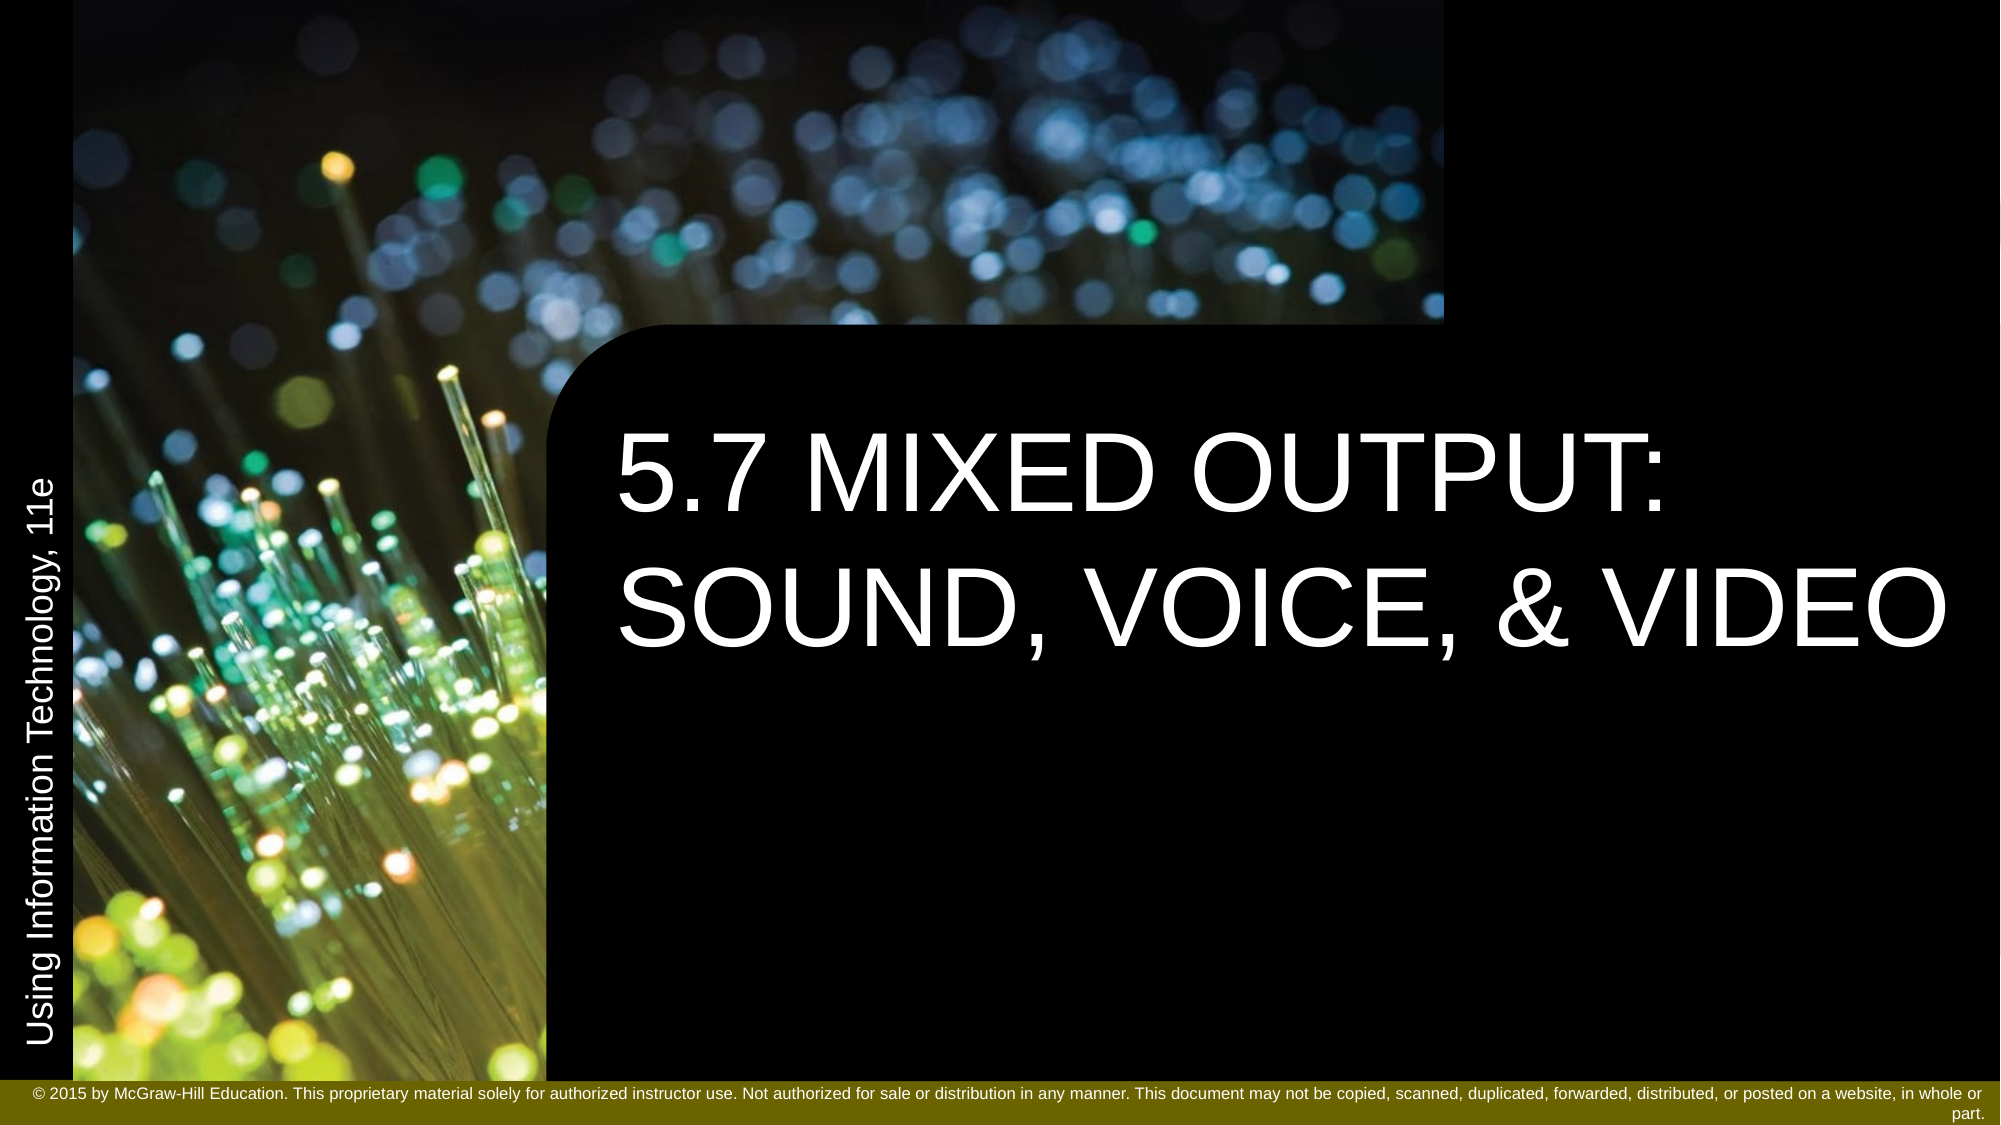

# 5.7 MIXED OUTPUT: SOUND, VOICE, & VIDEO